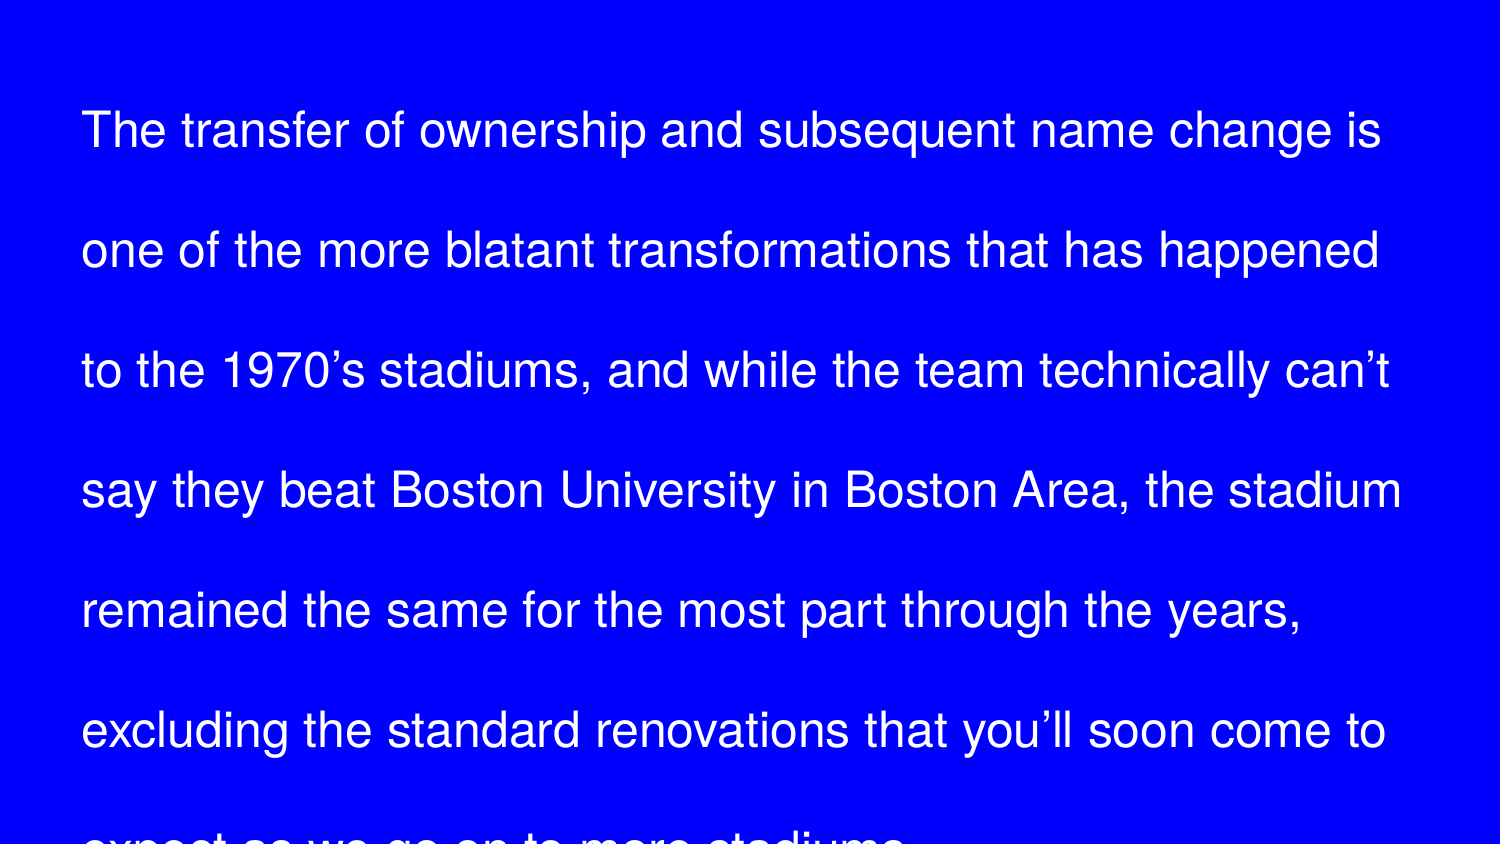

The transfer of ownership and subsequent name change is one of the more blatant transformations that has happened to the 1970’s stadiums, and while the team technically can’t say they beat Boston University in Boston Area, the stadium remained the same for the most part through the years, excluding the standard renovations that you’ll soon come to expect as we go on to more stadiums.